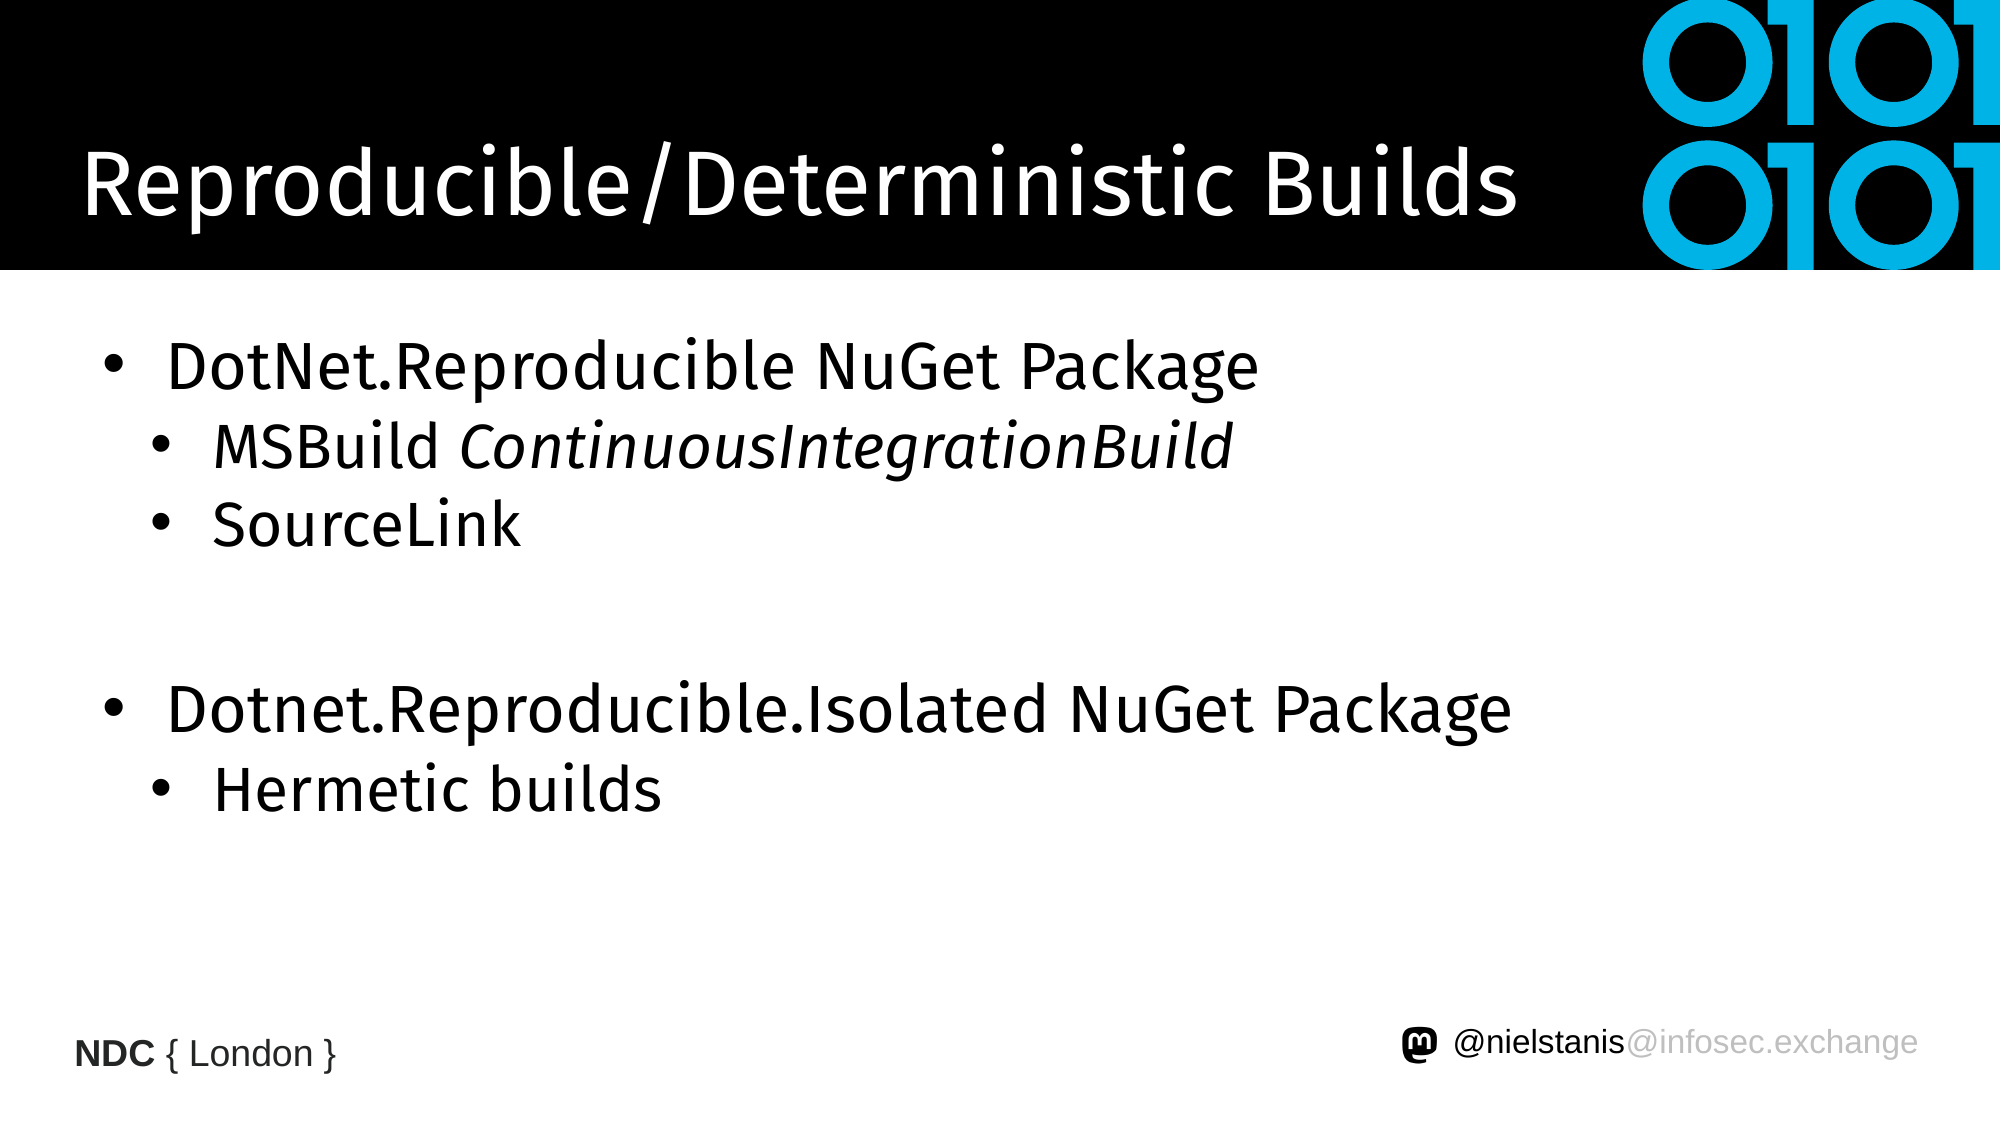

# Reproducible/Deterministic Builds
DotNet.Reproducible NuGet Package
MSBuild ContinuousIntegrationBuild
SourceLink

Dotnet.Reproducible.Isolated NuGet Package
Hermetic builds